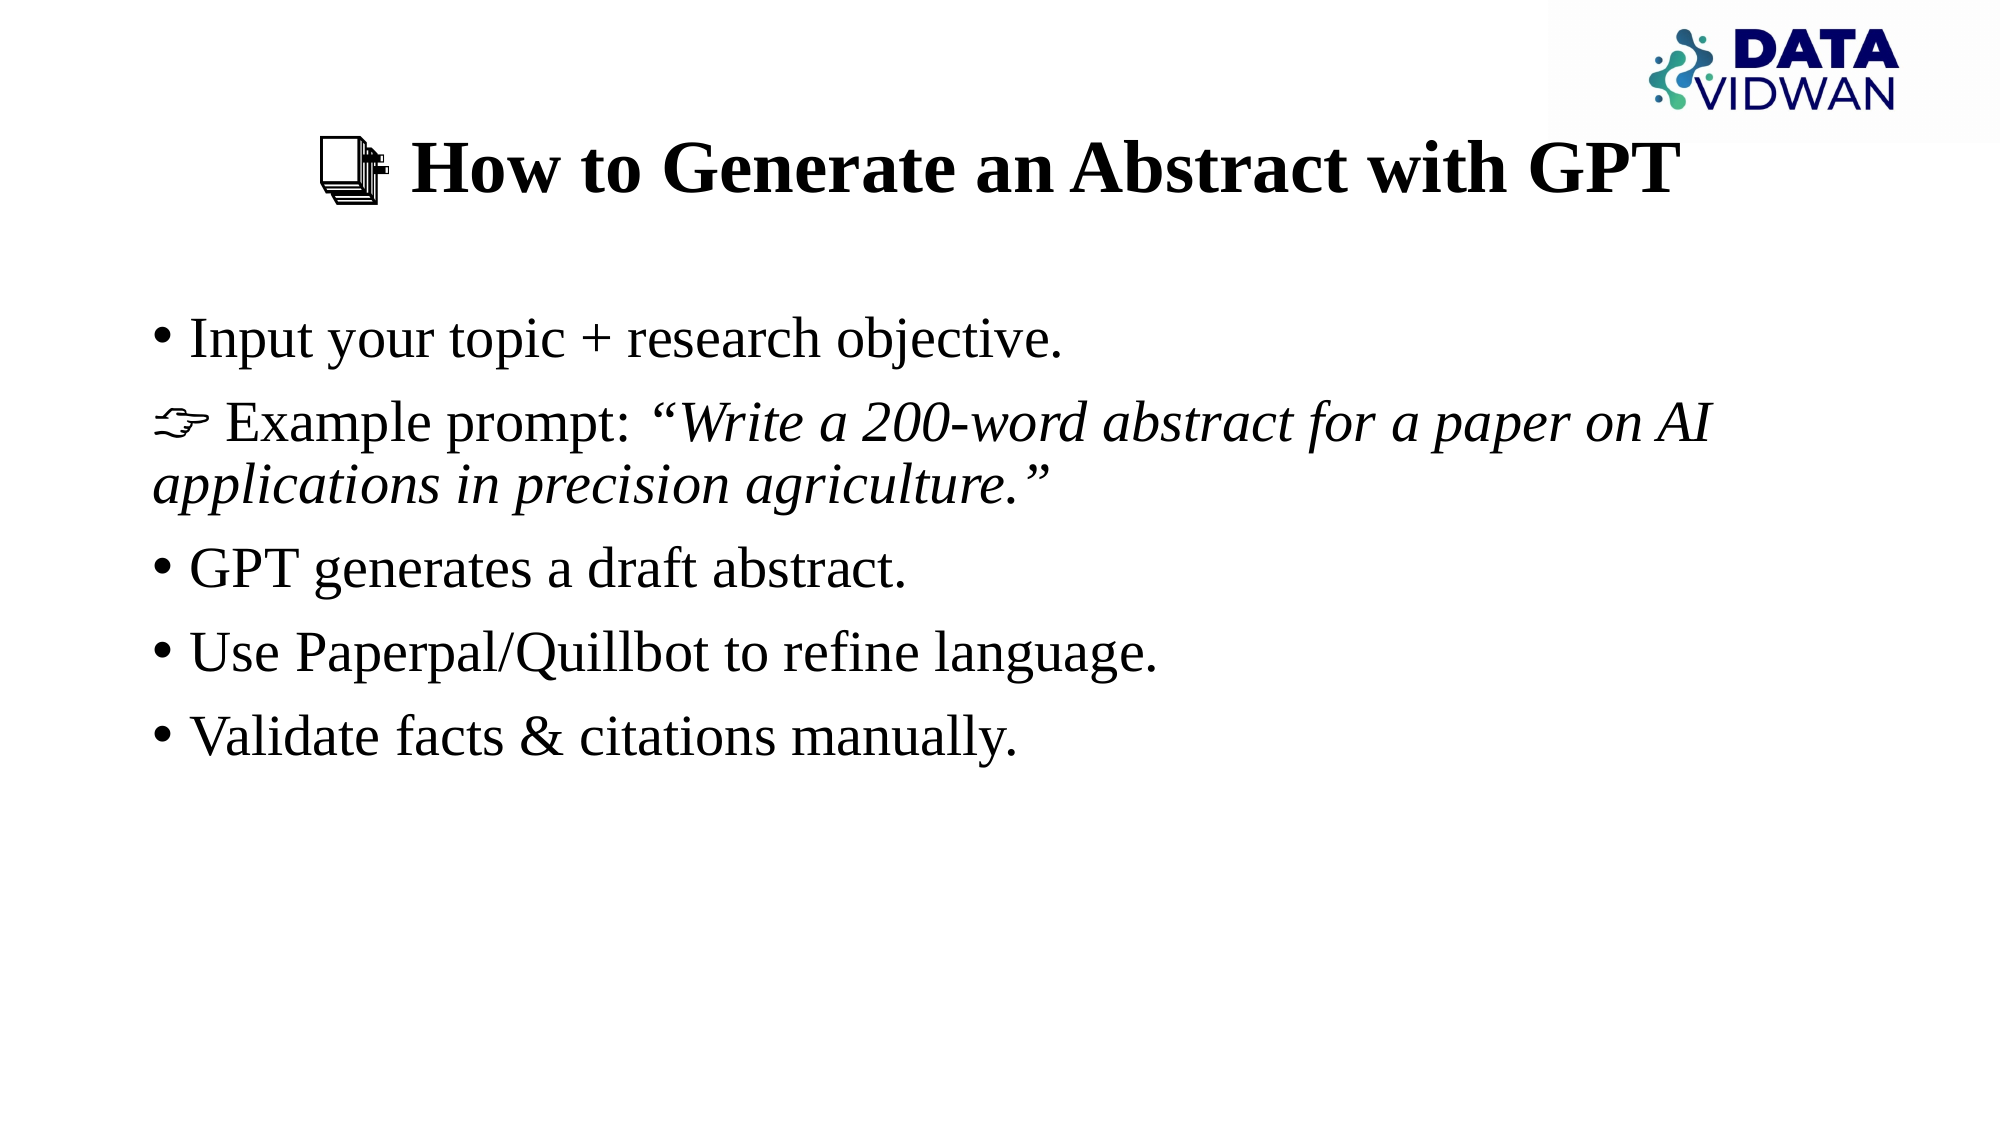

# 📑 How to Generate an Abstract with GPT
Input your topic + research objective.
👉 Example prompt: “Write a 200-word abstract for a paper on AI       applications in precision agriculture.”
GPT generates a draft abstract.
Use Paperpal/Quillbot to refine language.
Validate facts & citations manually.